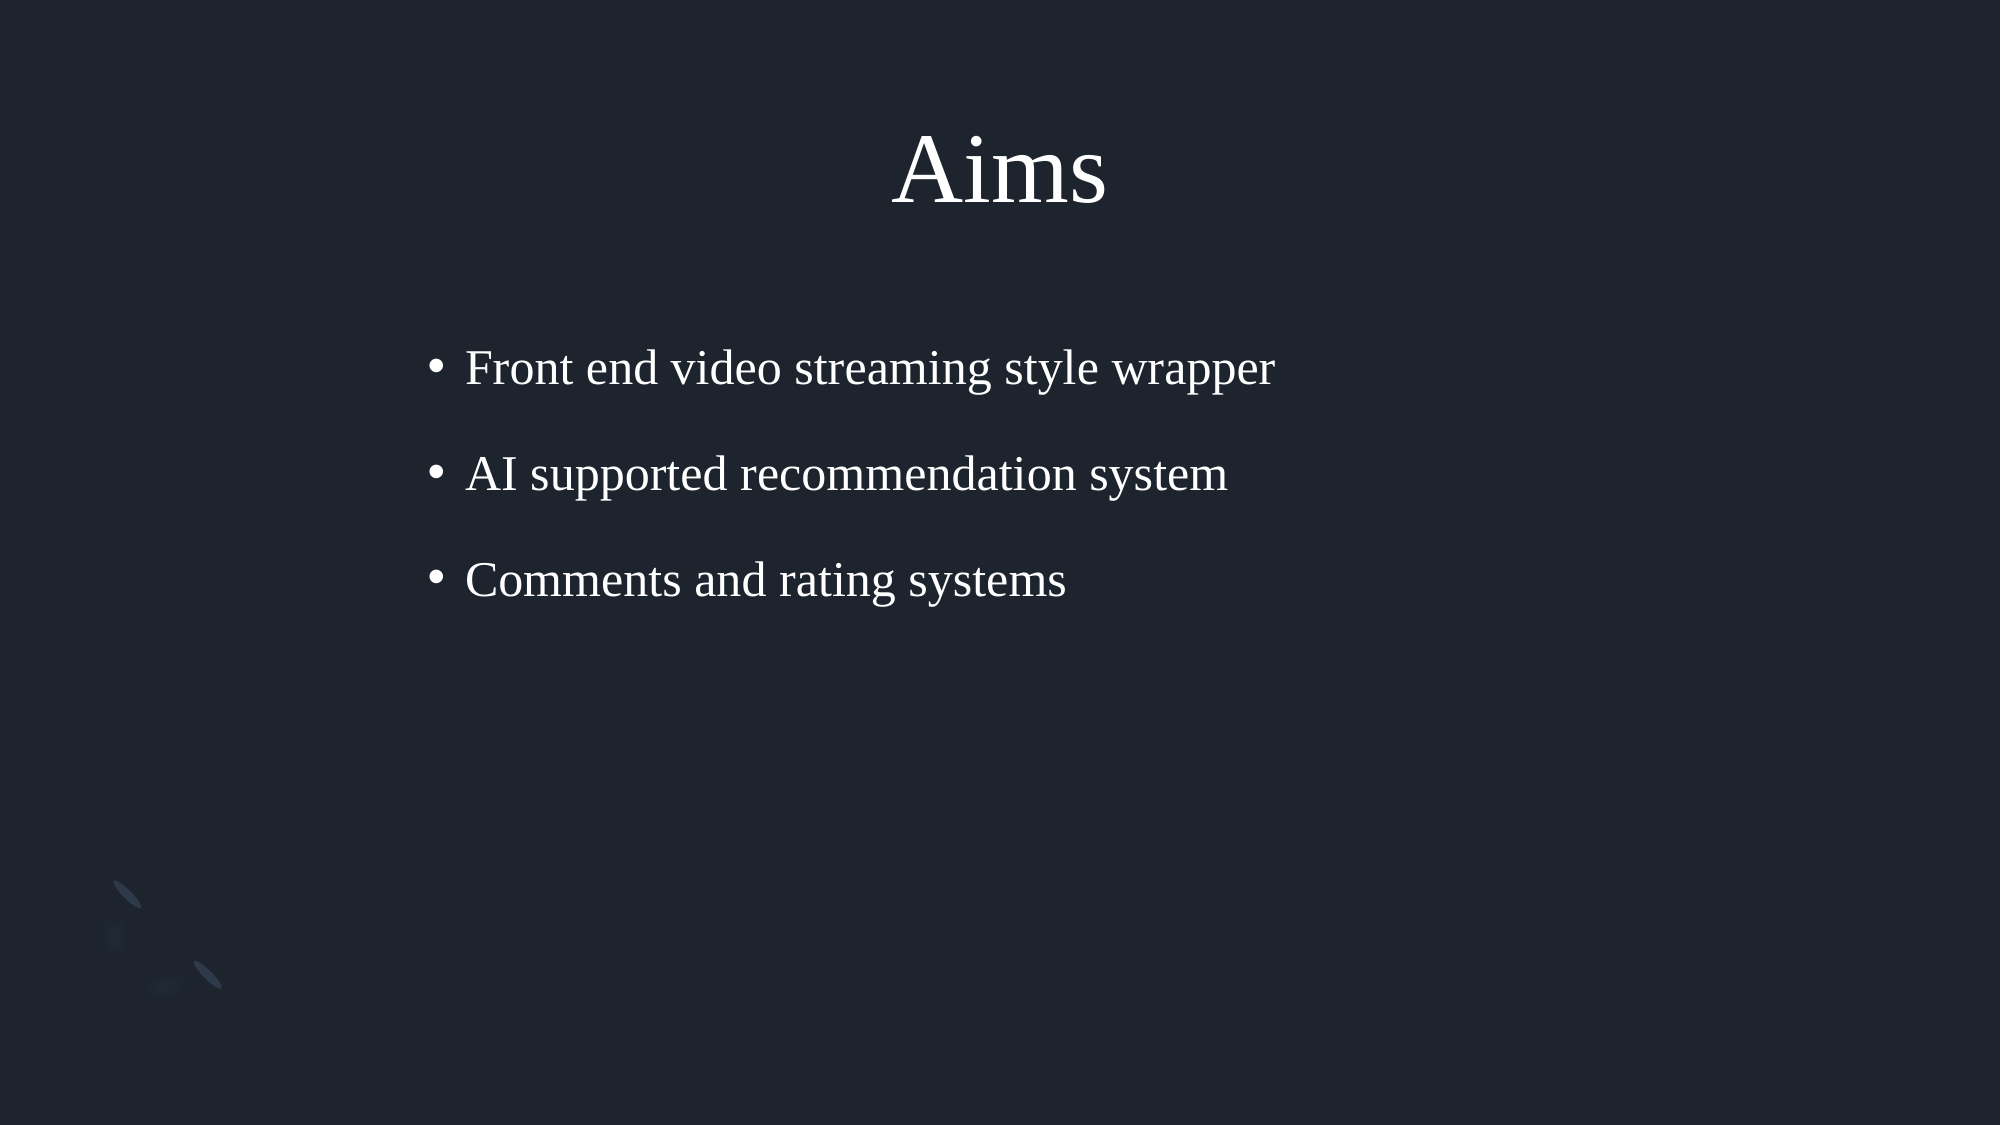

# Aims
Front end video streaming style wrapper
AI supported recommendation system
Comments and rating systems